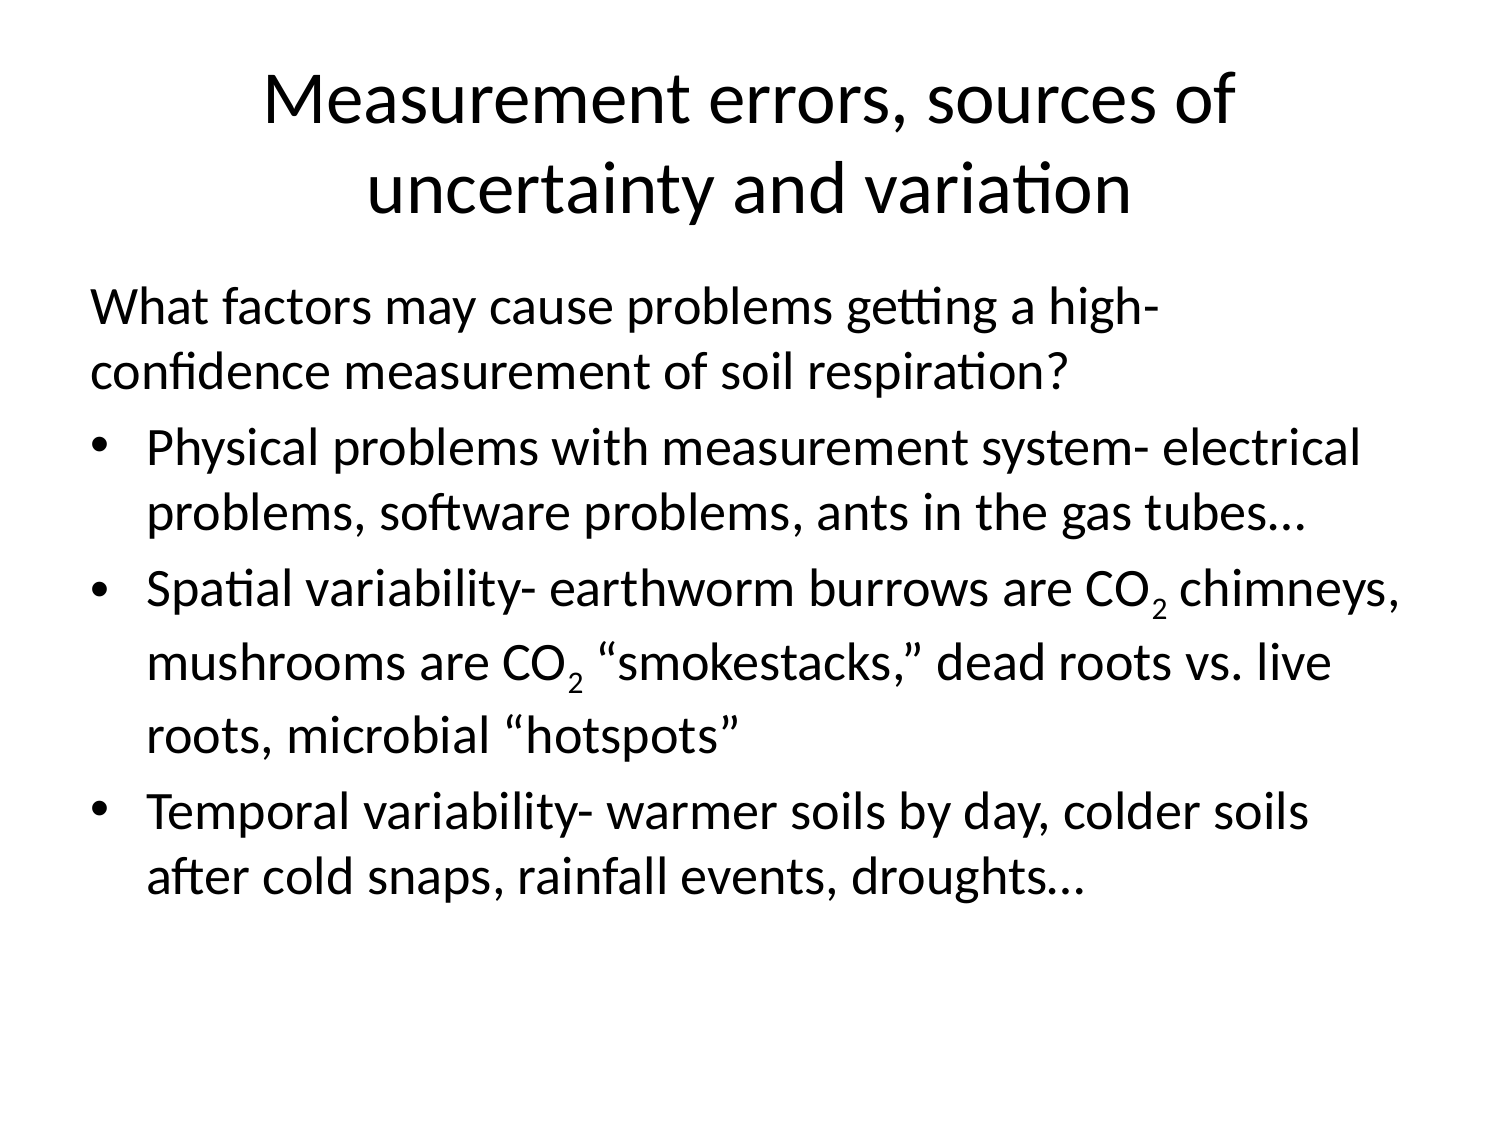

# Measurement errors, sources of uncertainty and variation
What factors may cause problems getting a high- confidence measurement of soil respiration?
Physical problems with measurement system- electrical problems, software problems, ants in the gas tubes…
Spatial variability- earthworm burrows are CO2 chimneys, mushrooms are CO2 “smokestacks,” dead roots vs. live roots, microbial “hotspots”
Temporal variability- warmer soils by day, colder soils after cold snaps, rainfall events, droughts…